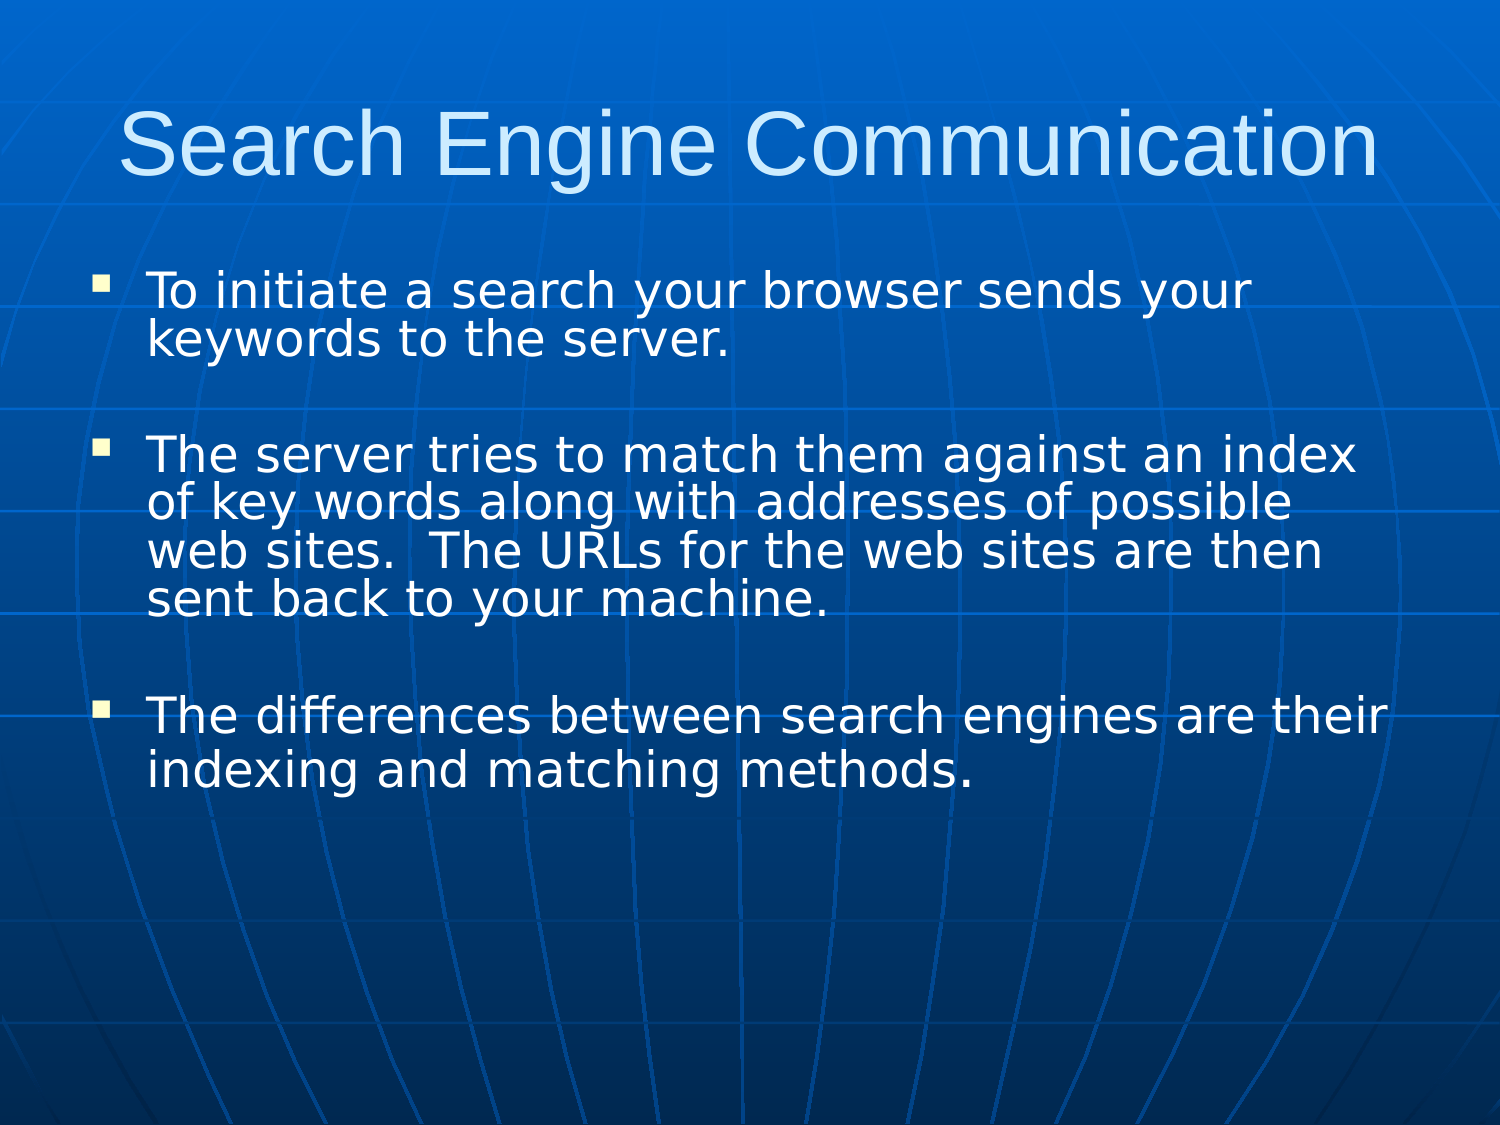

# Search Engine Communication
To initiate a search your browser sends your keywords to the server.

The server tries to match them against an index of key words along with addresses of possible web sites.  The URLs for the web sites are then sent back to your machine.

The differences between search engines are their indexing and matching methods.